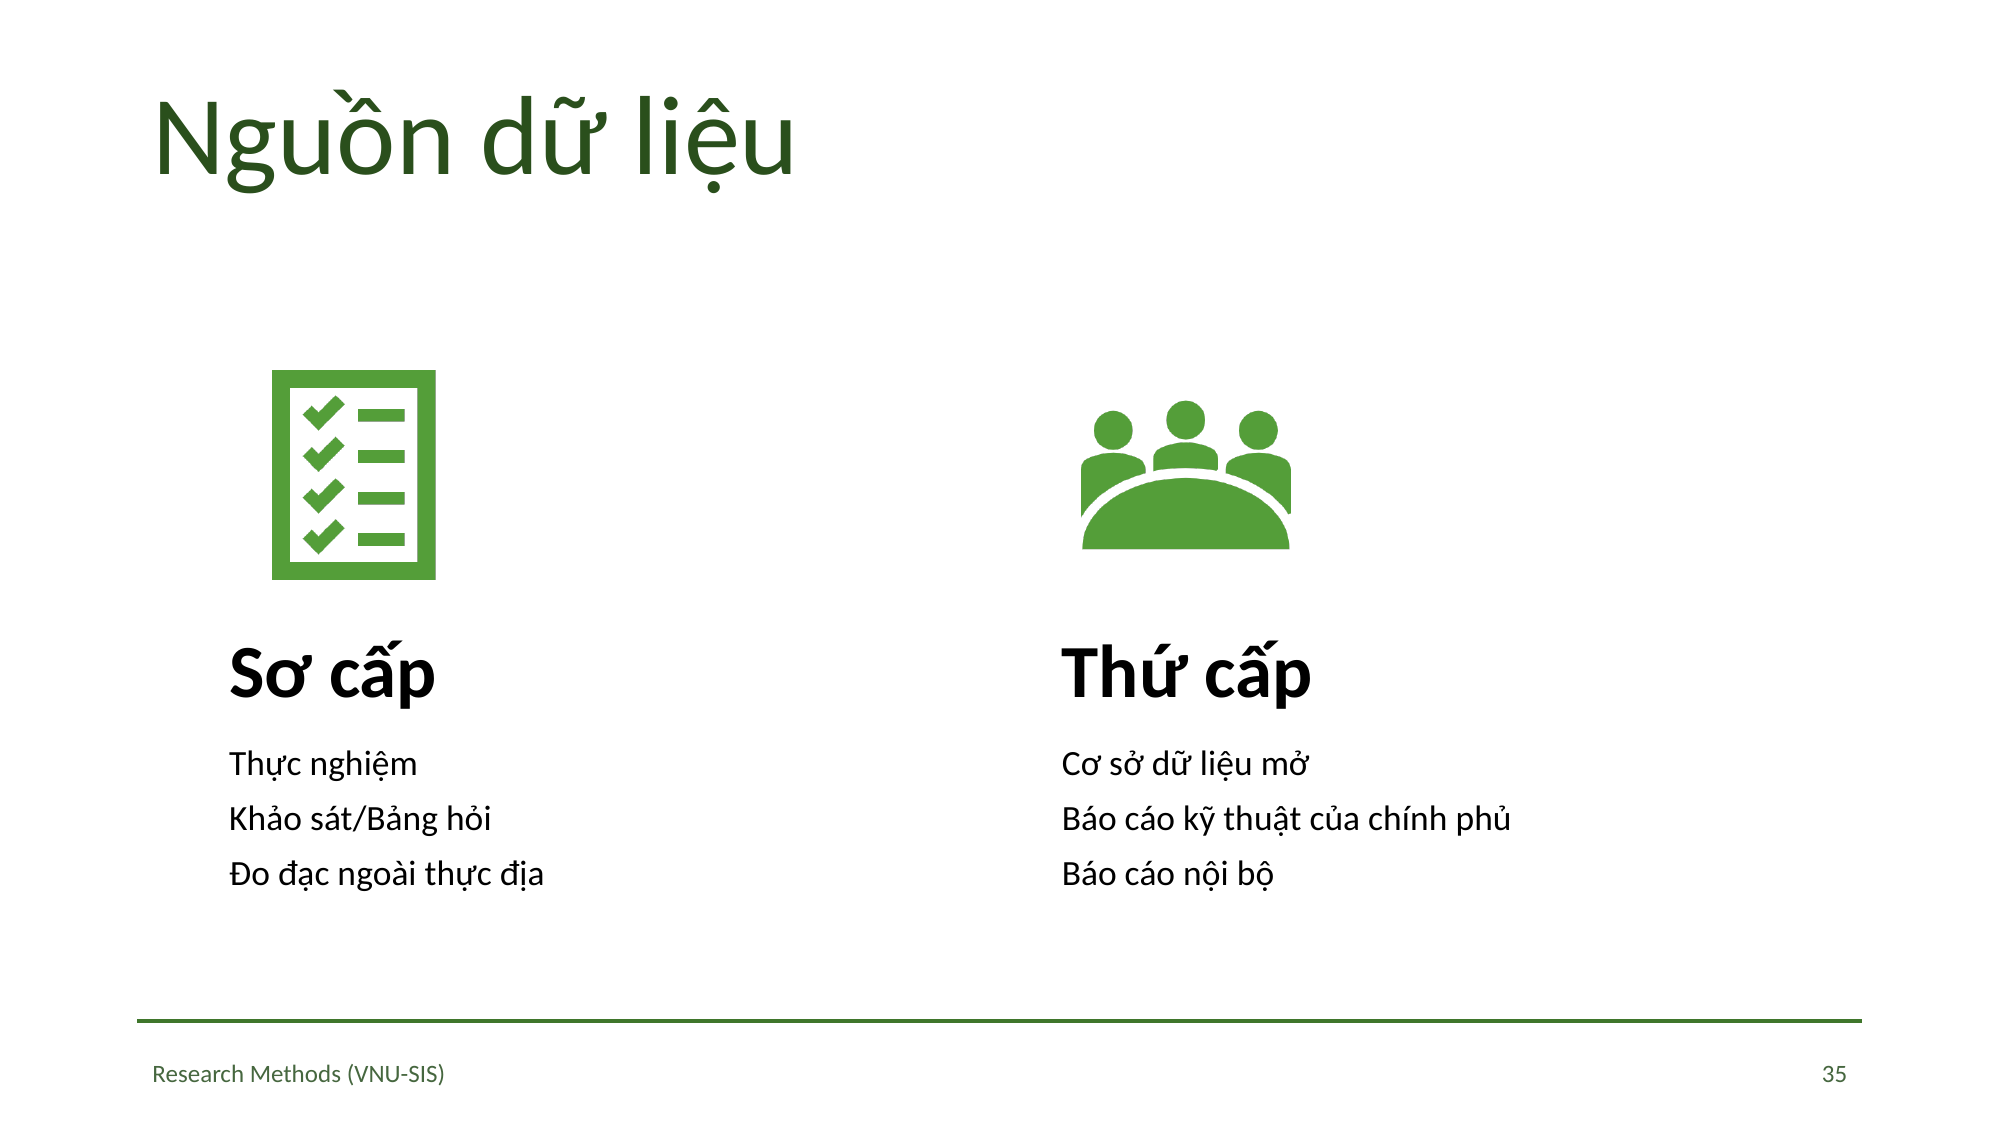

# Nguồn dữ liệu
Sơ cấp
Thực nghiệm
Khảo sát/Bảng hỏi
Đo đạc ngoài thực địa
Thứ cấp
Cơ sở dữ liệu mở
Báo cáo kỹ thuật của chính phủ
Báo cáo nội bộ
35
Research Methods (VNU-SIS)